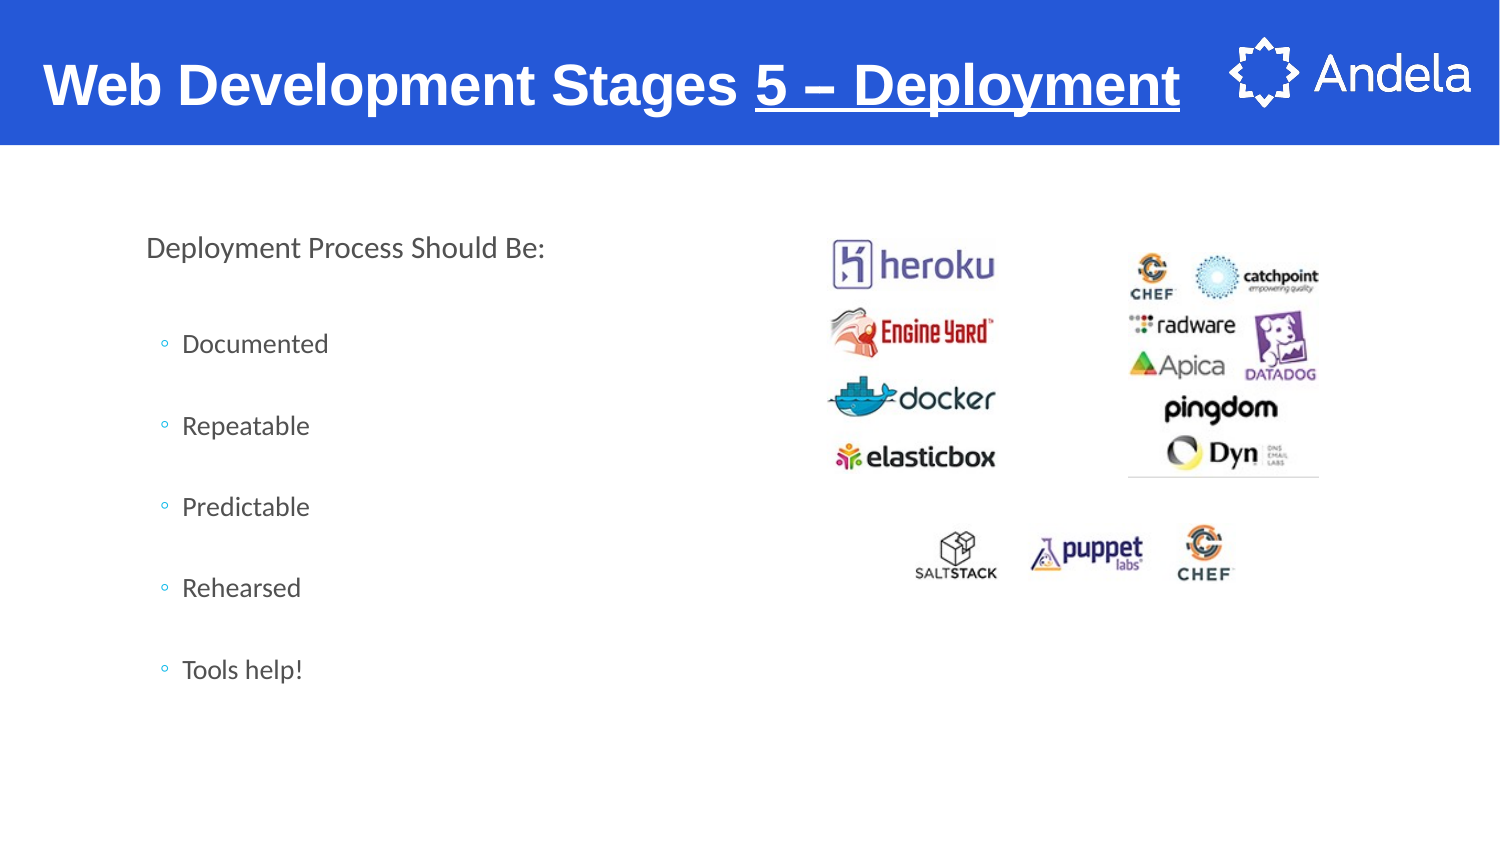

# Web Development Stages 5 -­‐ Deployment
Deployment Process Should Be:

Documented

Repeatable

Predictable

Rehearsed

Tools help!